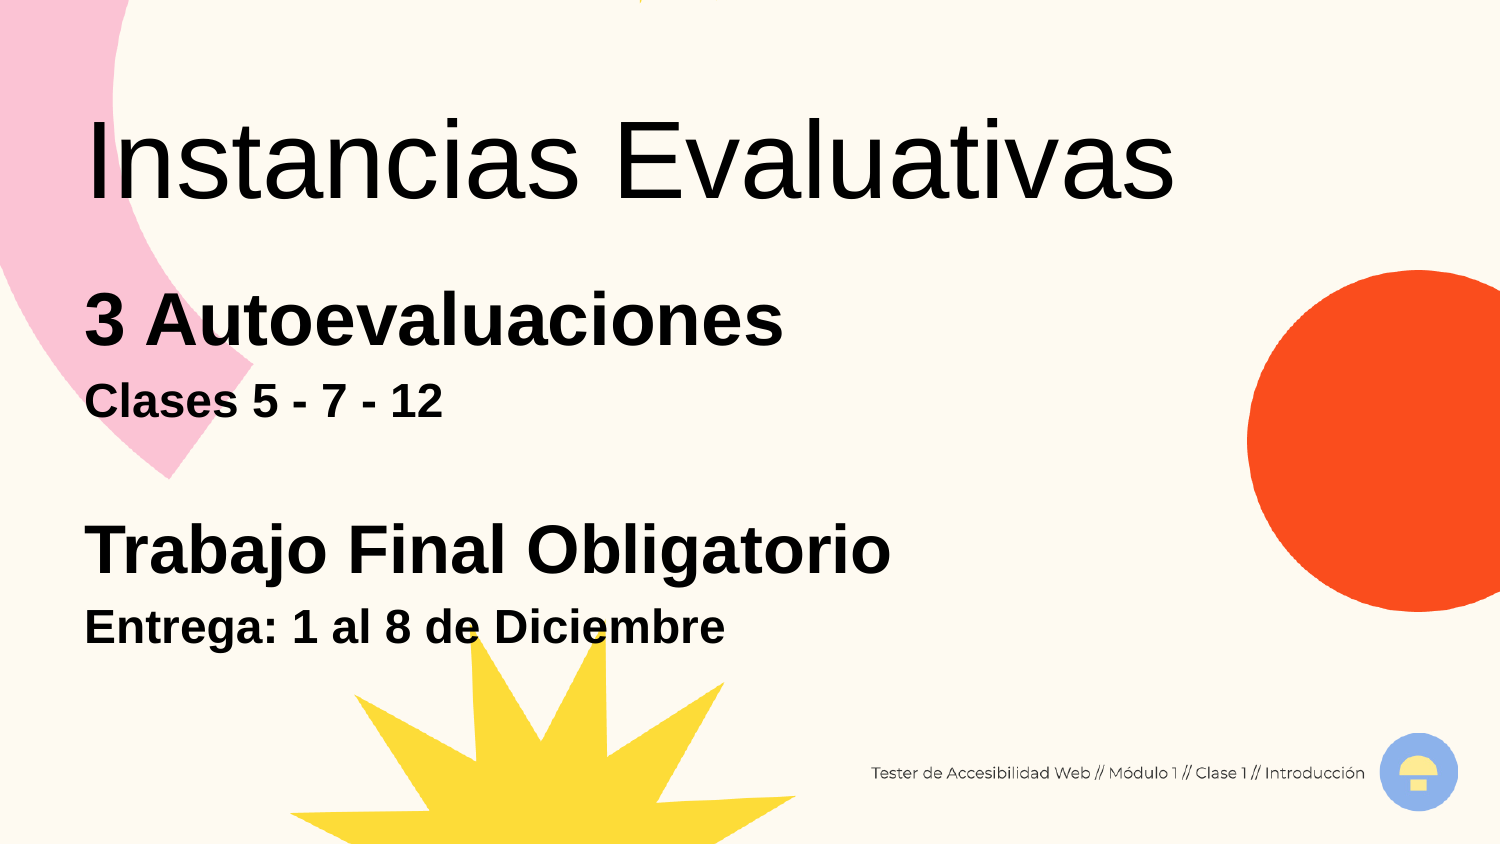

Instancias Evaluativas

3 Autoevaluaciones
Clases 5 - 7 - 12

Trabajo Final Obligatorio
Entrega: 1 al 8 de Diciembre